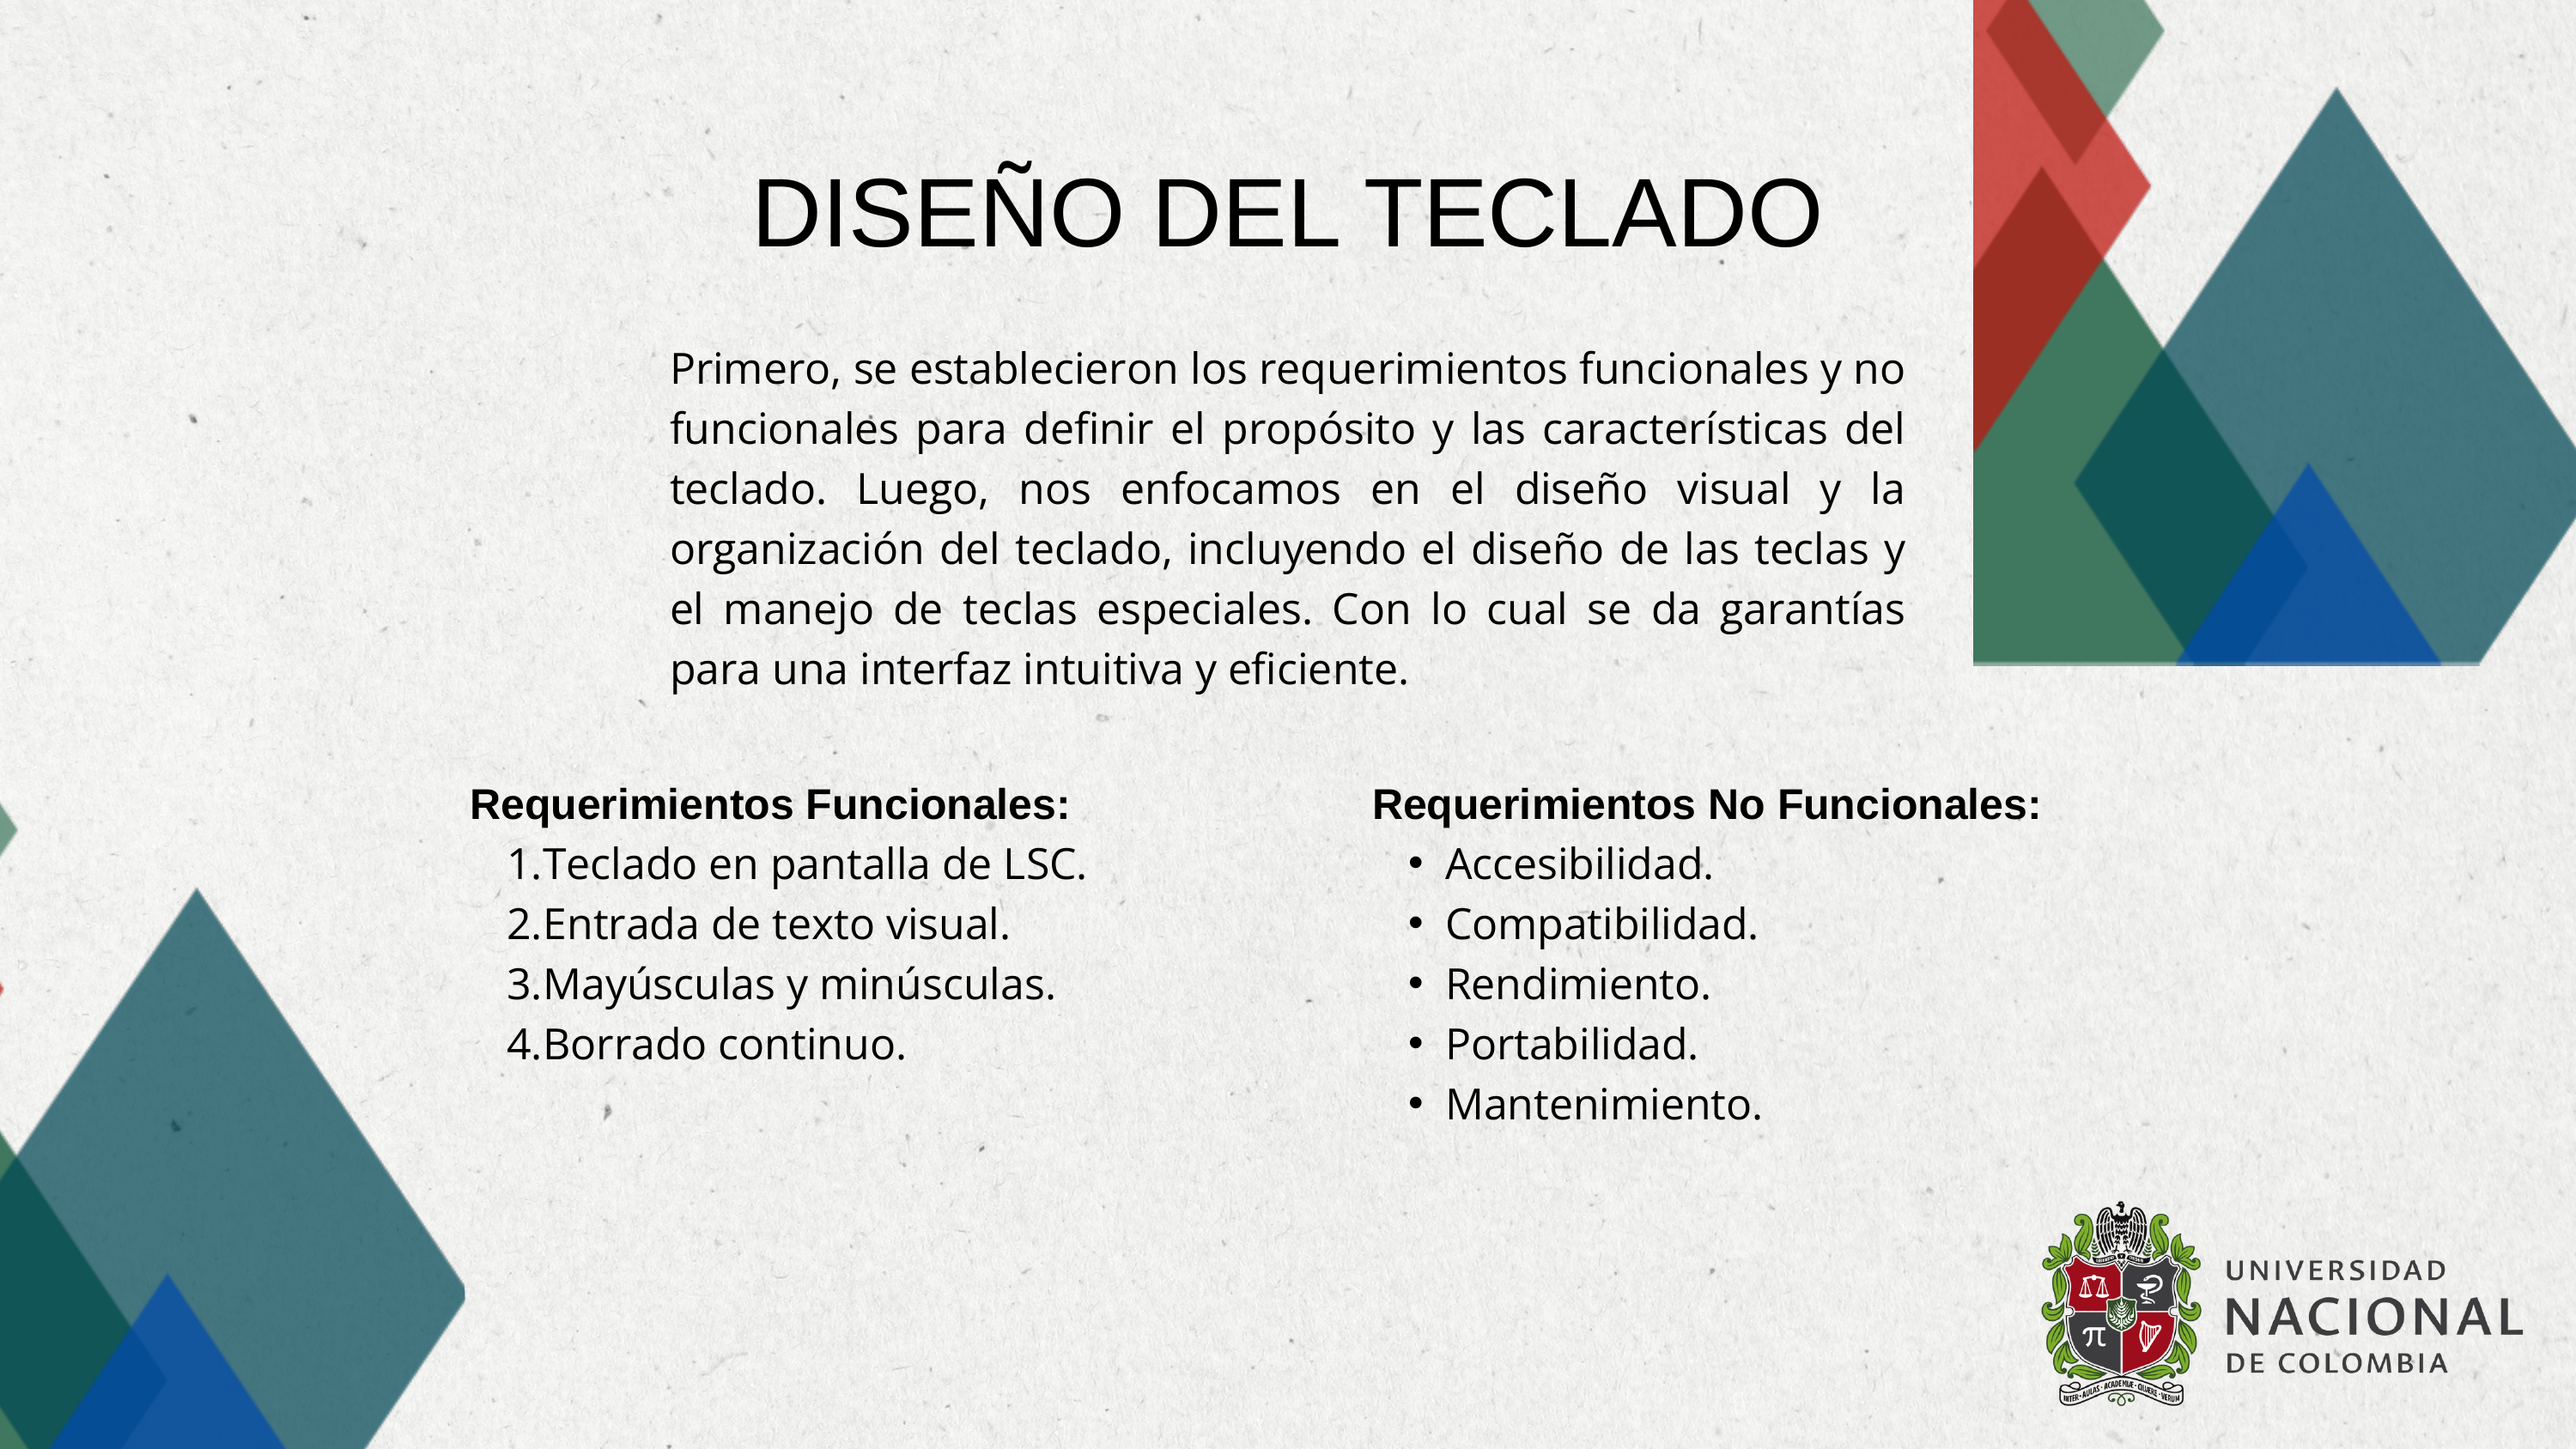

DISEÑO DEL TECLADO
Primero, se establecieron los requerimientos funcionales y no funcionales para definir el propósito y las características del teclado. Luego, nos enfocamos en el diseño visual y la organización del teclado, incluyendo el diseño de las teclas y el manejo de teclas especiales. Con lo cual se da garantías para una interfaz intuitiva y eficiente.
Requerimientos Funcionales:
Teclado en pantalla de LSC.
Entrada de texto visual.
Mayúsculas y minúsculas.
Borrado continuo.

Requerimientos No Funcionales:
Accesibilidad.
Compatibilidad.
Rendimiento.
Portabilidad.
Mantenimiento.